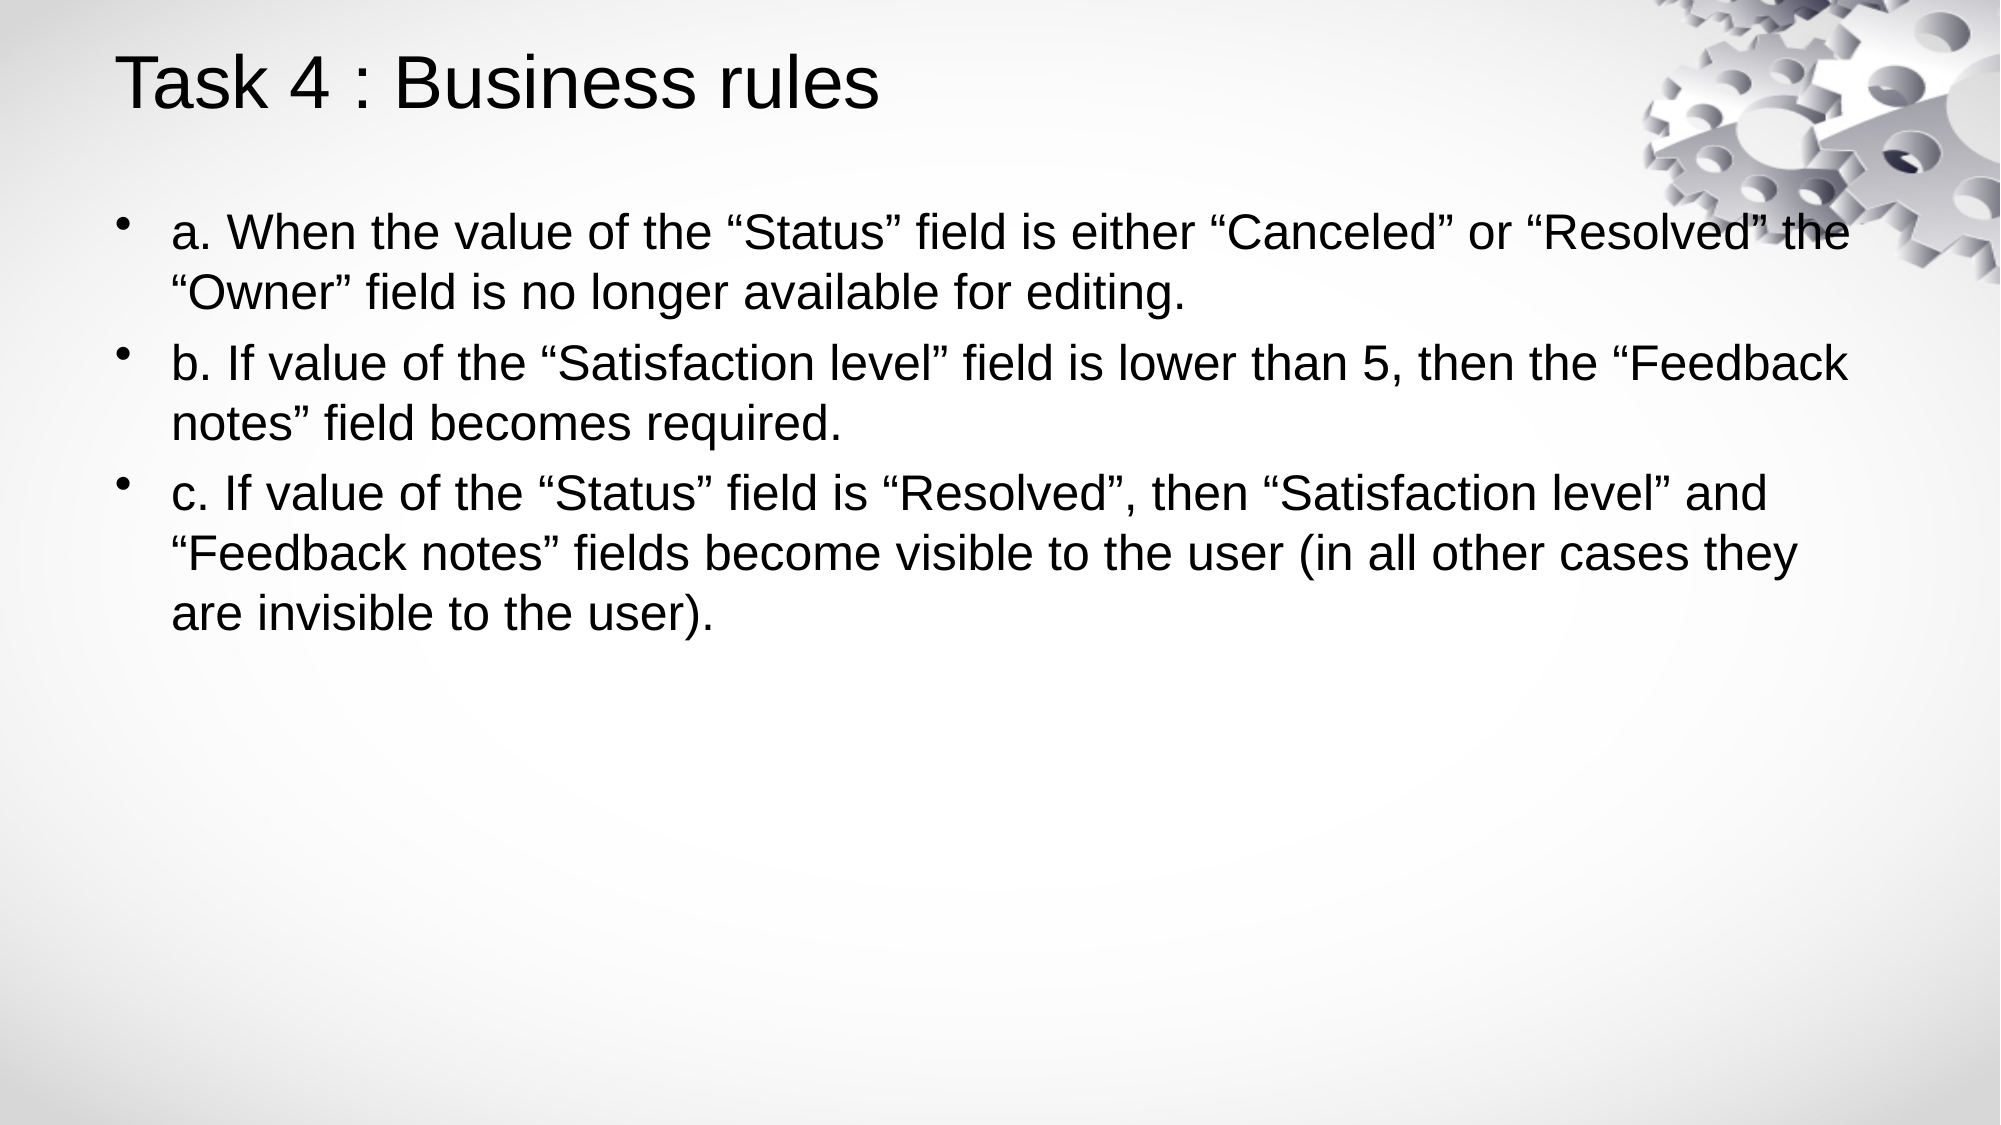

# Task 4 : Business rules
a. When the value of the “Status” field is either “Canceled” or “Resolved” the “Owner” field is no longer available for editing.
b. If value of the “Satisfaction level” field is lower than 5, then the “Feedback notes” field becomes required.
c. If value of the “Status” field is “Resolved”, then “Satisfaction level” and “Feedback notes” fields become visible to the user (in all other cases they are invisible to the user).